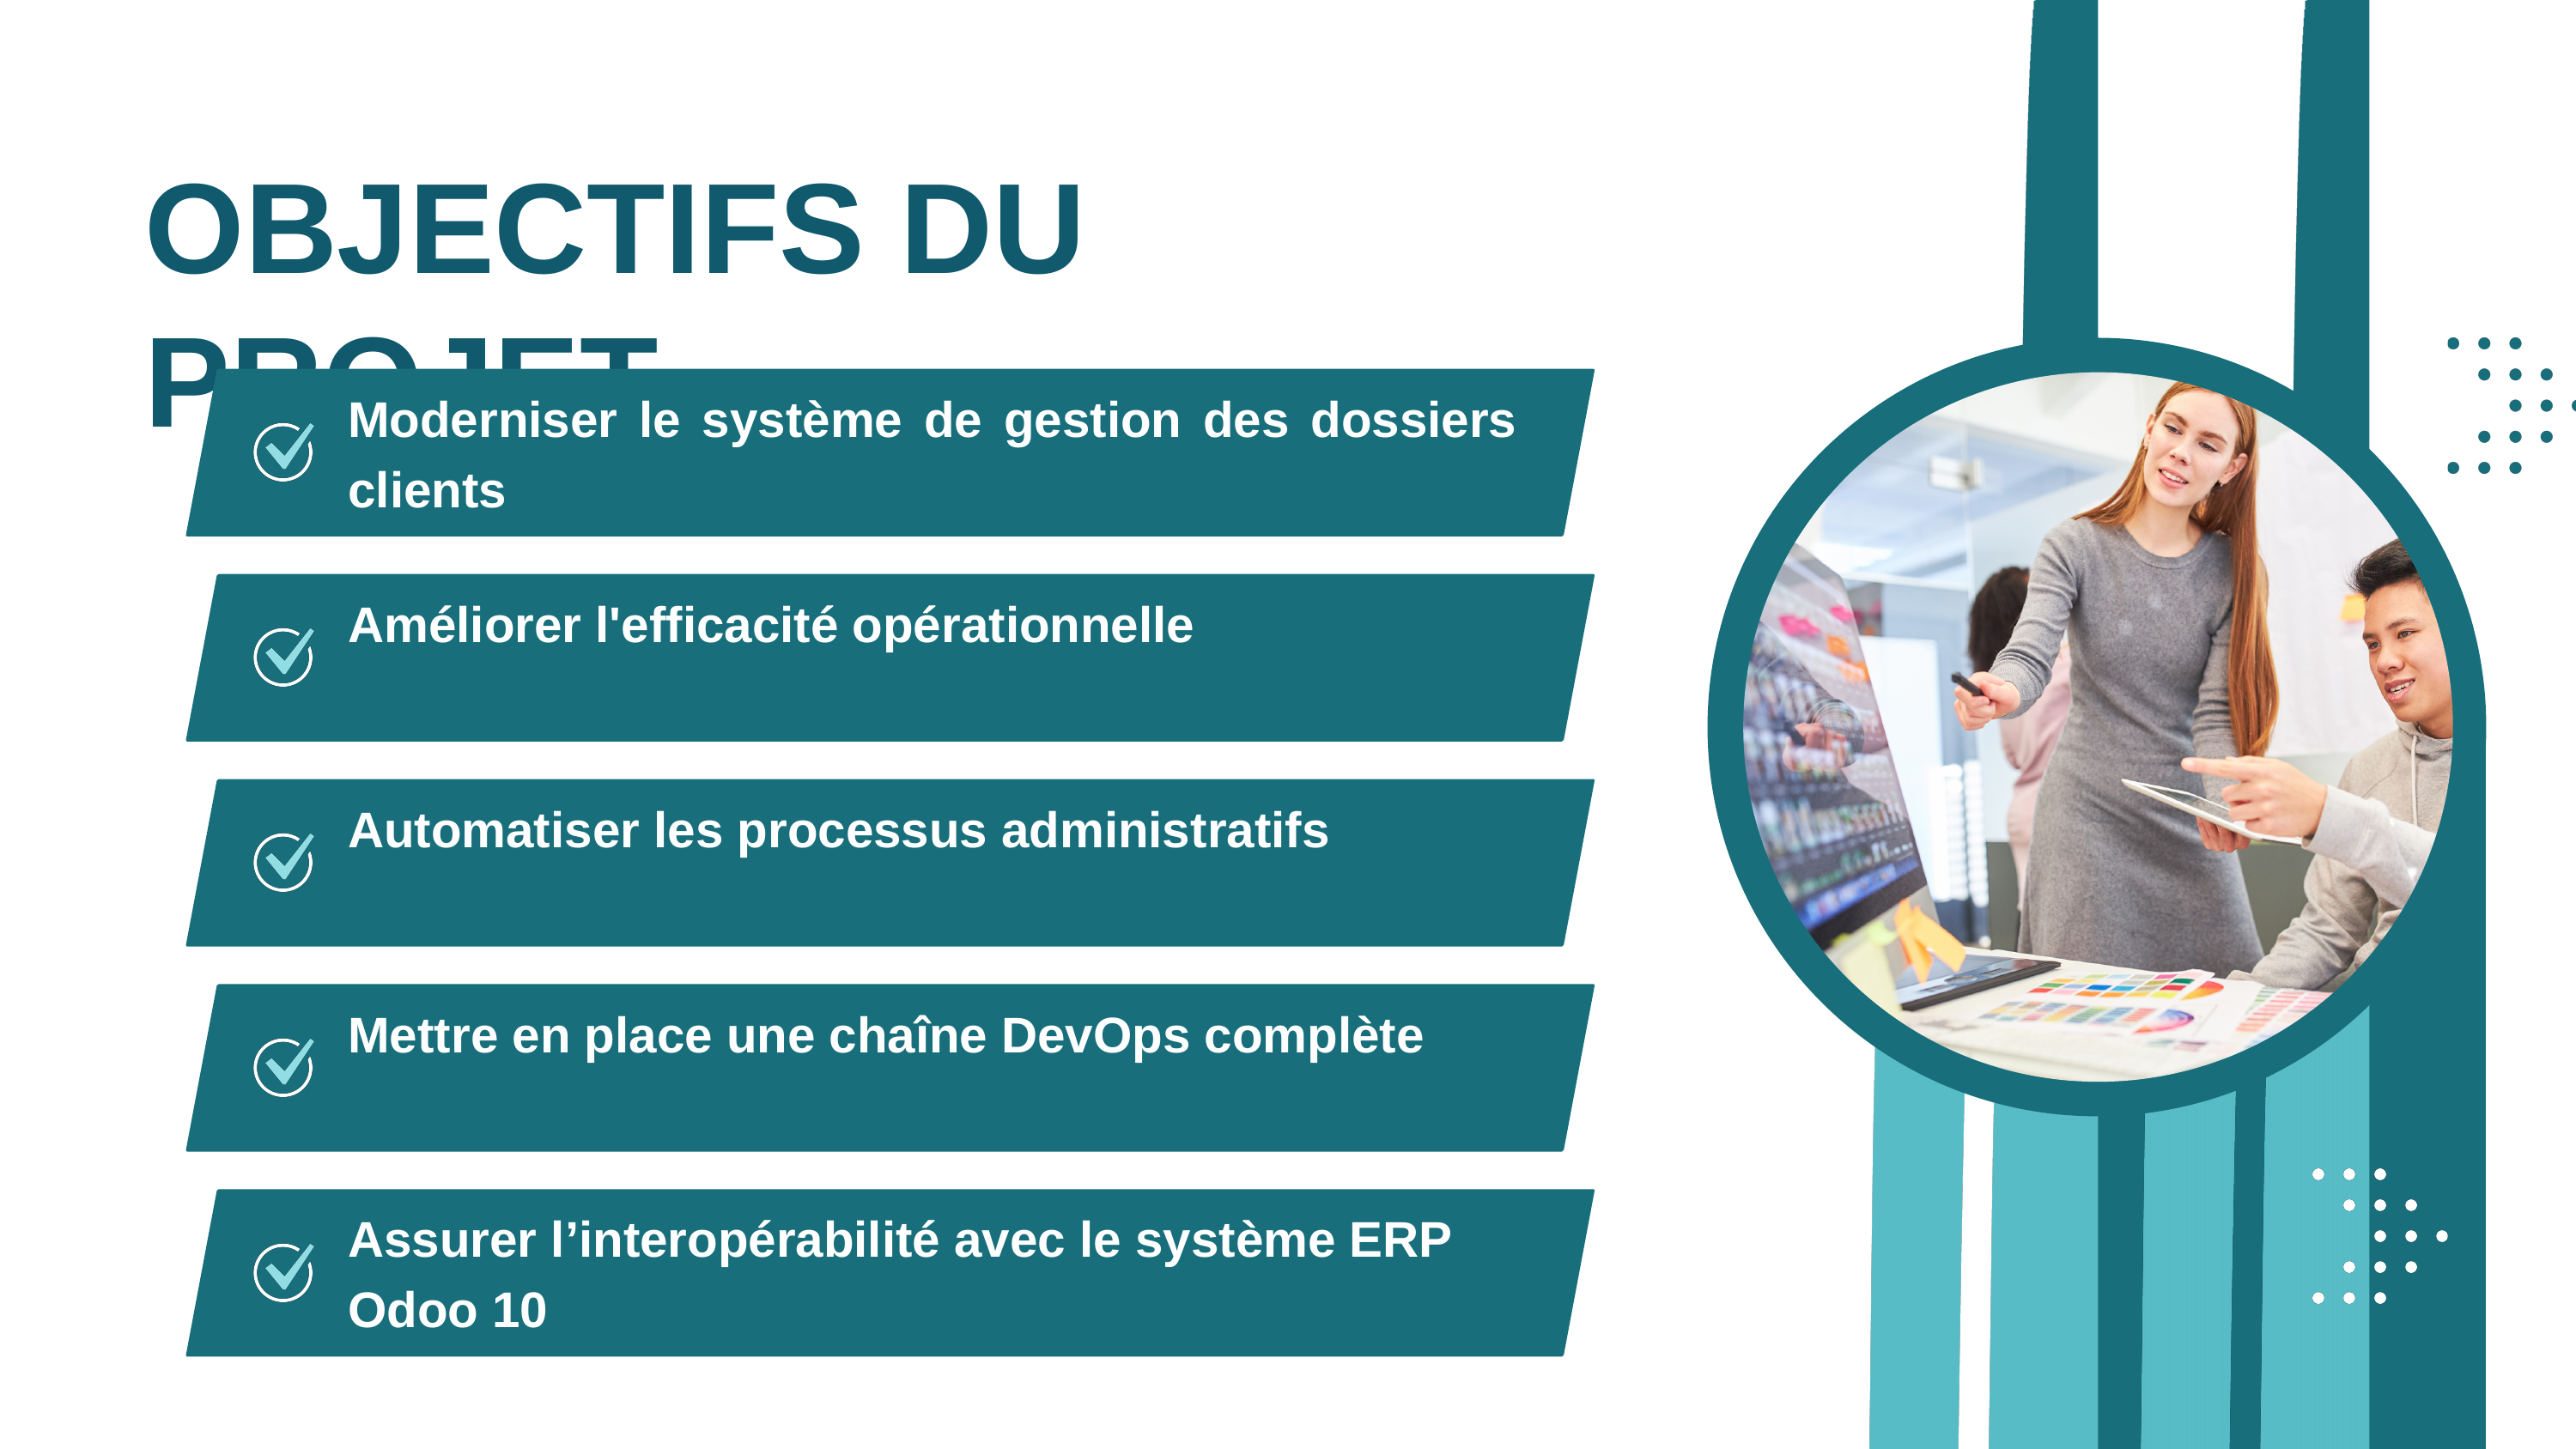

OBJECTIFS DU PROJET

Moderniser le système de gestion des dossiers clients

Améliorer l'efficacité opérationnelle

Automatiser les processus administratifs

Mettre en place une chaîne DevOps complète

Assurer l’interopérabilité avec le système ERP
Odoo 10